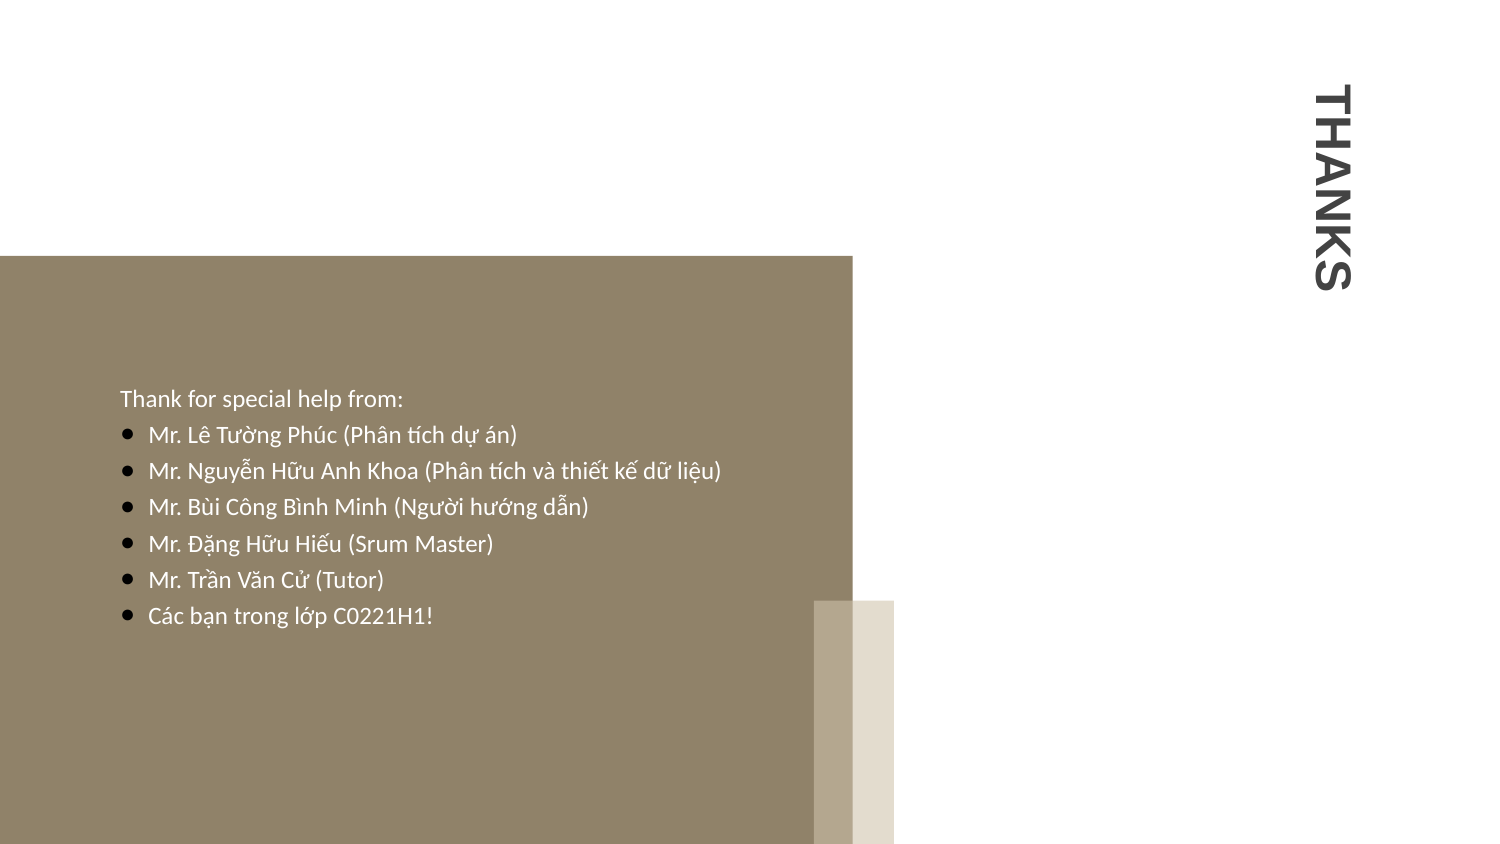

# THANKS

Thank for special help from:
Mr. Lê Tường Phúc (Phân tích dự án)
Mr. Nguyễn Hữu Anh Khoa (Phân tích và thiết kế dữ liệu)
Mr. Bùi Công Bình Minh (Người hướng dẫn)
Mr. Đặng Hữu Hiếu (Srum Master)
Mr. Trần Văn Cử (Tutor)
Các bạn trong lớp C0221H1!